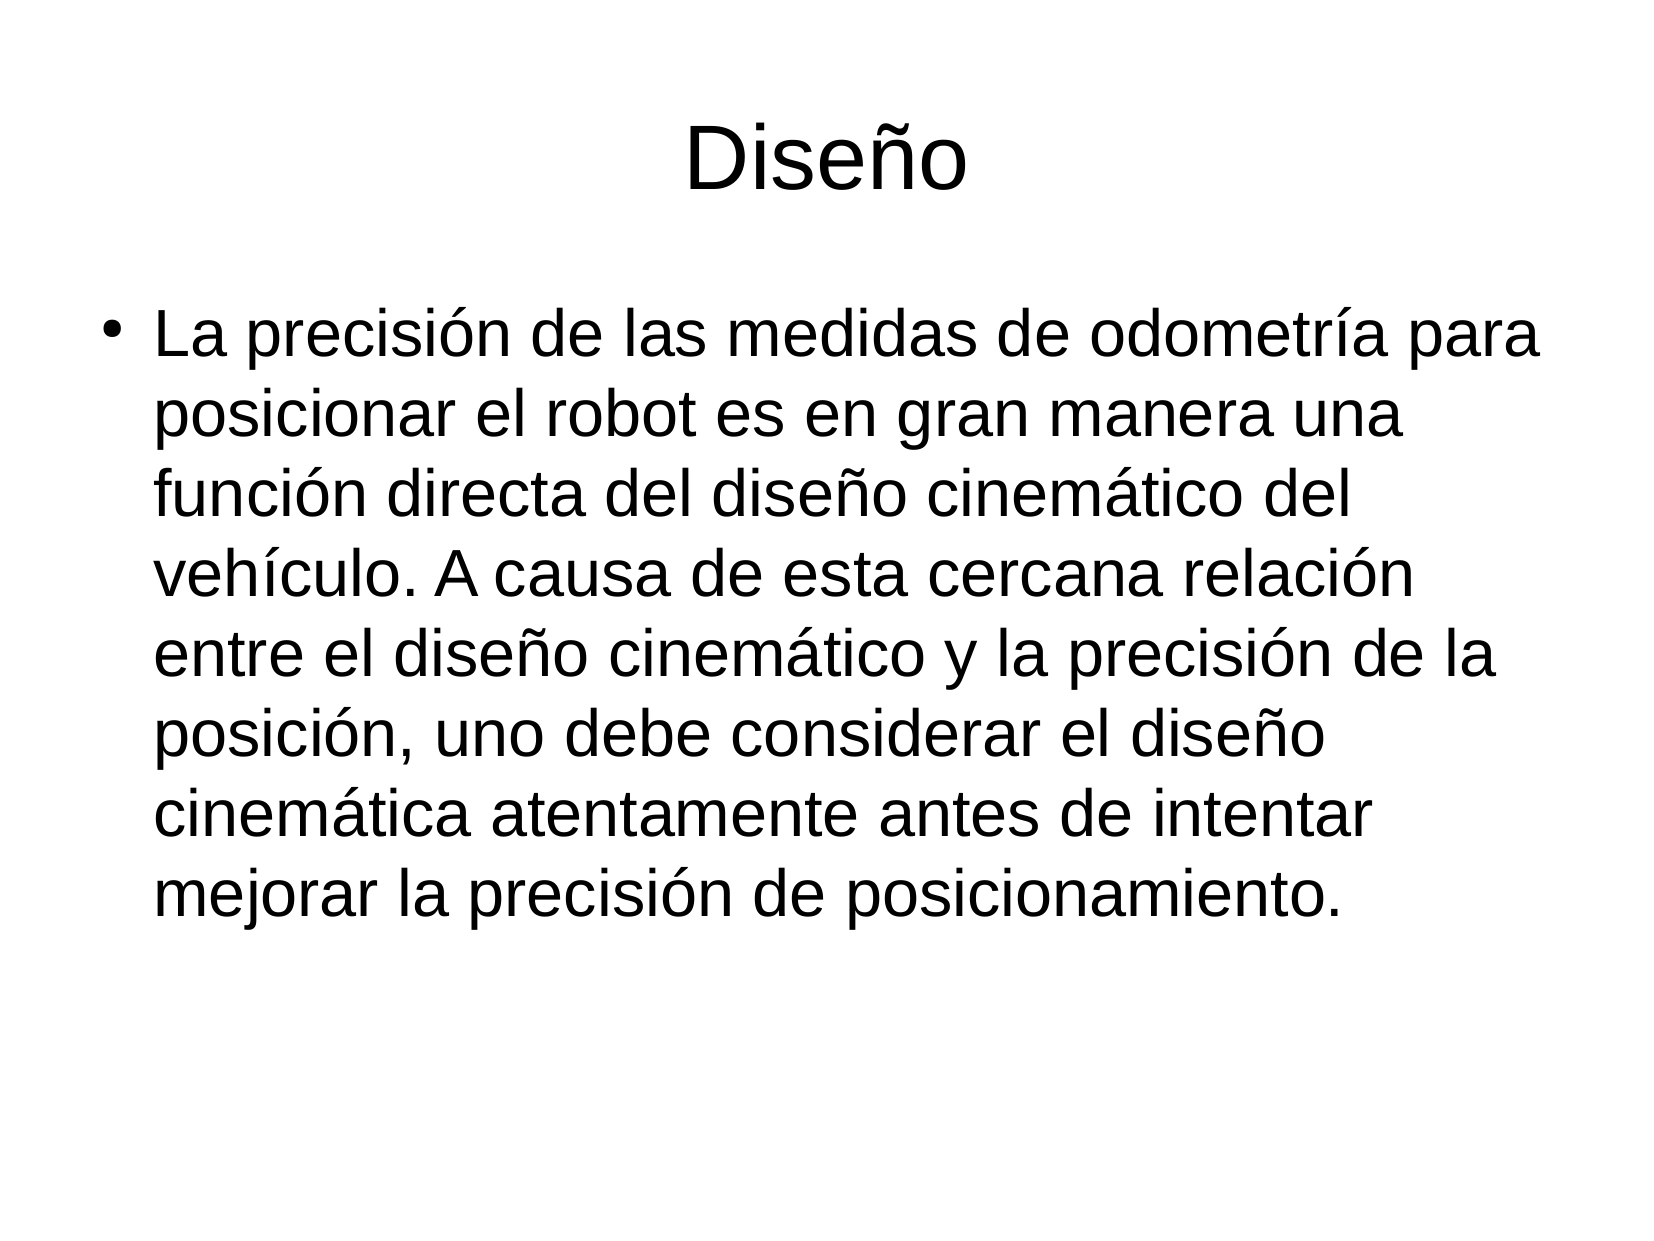

Diseño
La precisión de las medidas de odometría para posicionar el robot es en gran manera una función directa del diseño cinemático del vehículo. A causa de esta cercana relación entre el diseño cinemático y la precisión de la posición, uno debe considerar el diseño cinemática atentamente antes de intentar mejorar la precisión de posicionamiento.